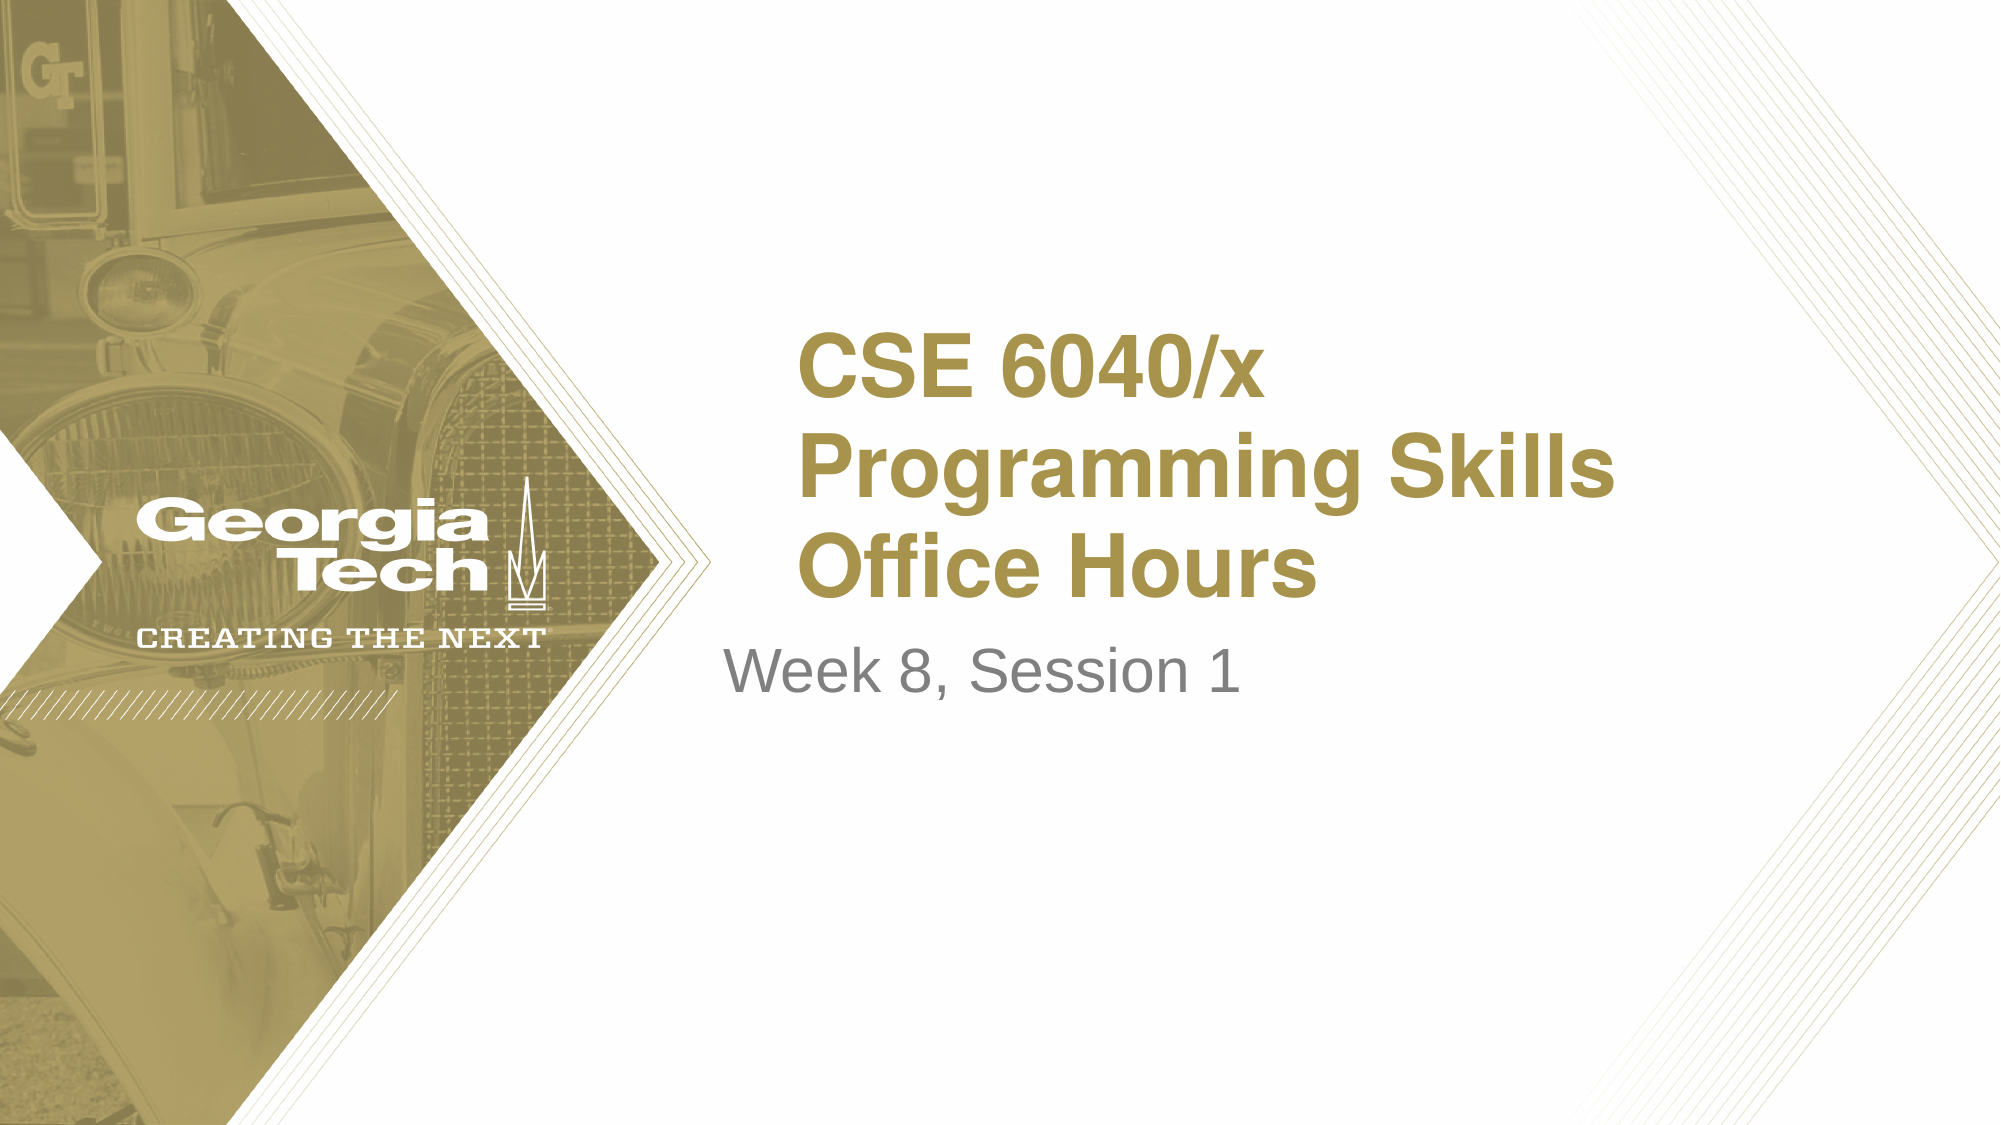

# CSE 6040/x Programming Skills Office Hours
Week 8, Session 1